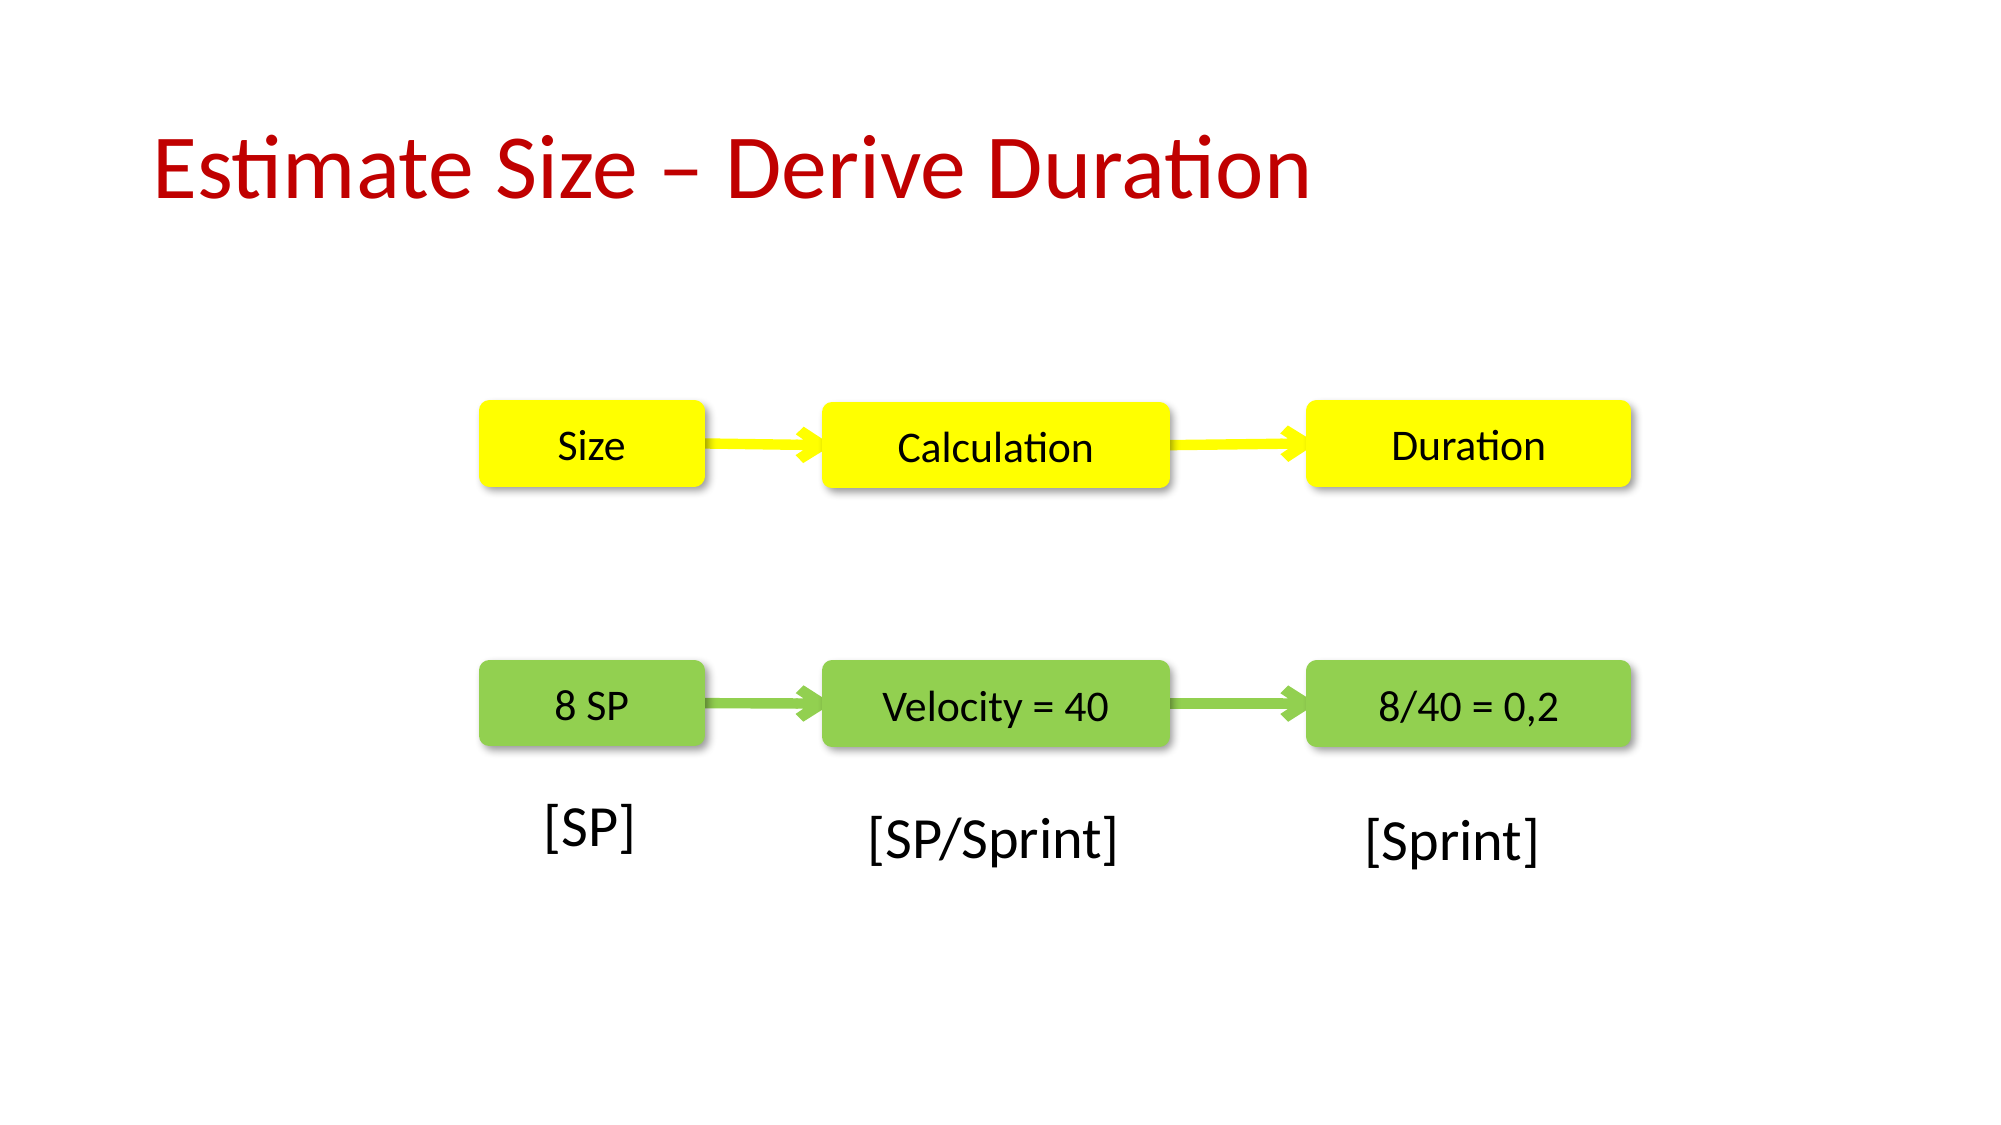

# Estimate Size – Derive Duration
Size
Duration
Calculation
8 SP
Velocity = 40
8/40 = 0,2
[SP]
[SP/Sprint]
[Sprint]